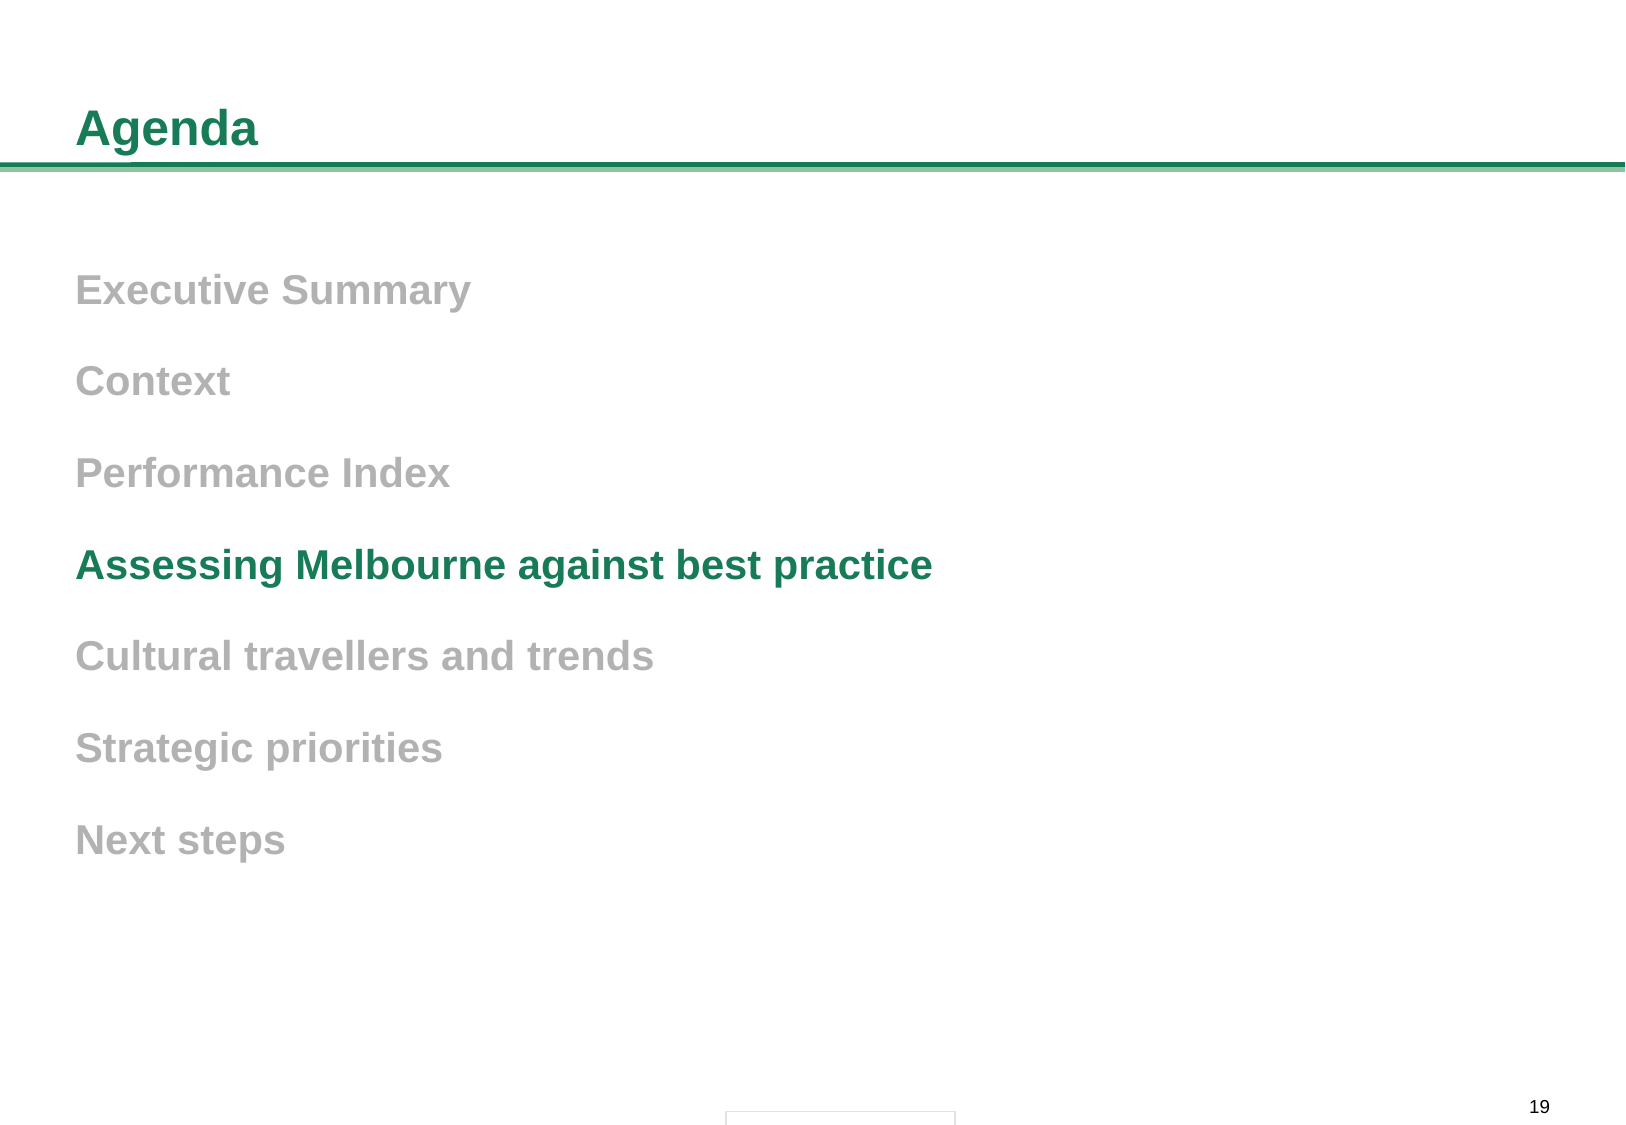

# Agenda
Executive Summary
Context
Performance Index
Assessing Melbourne against best practice
Cultural travellers and trends
Strategic priorities
Next steps